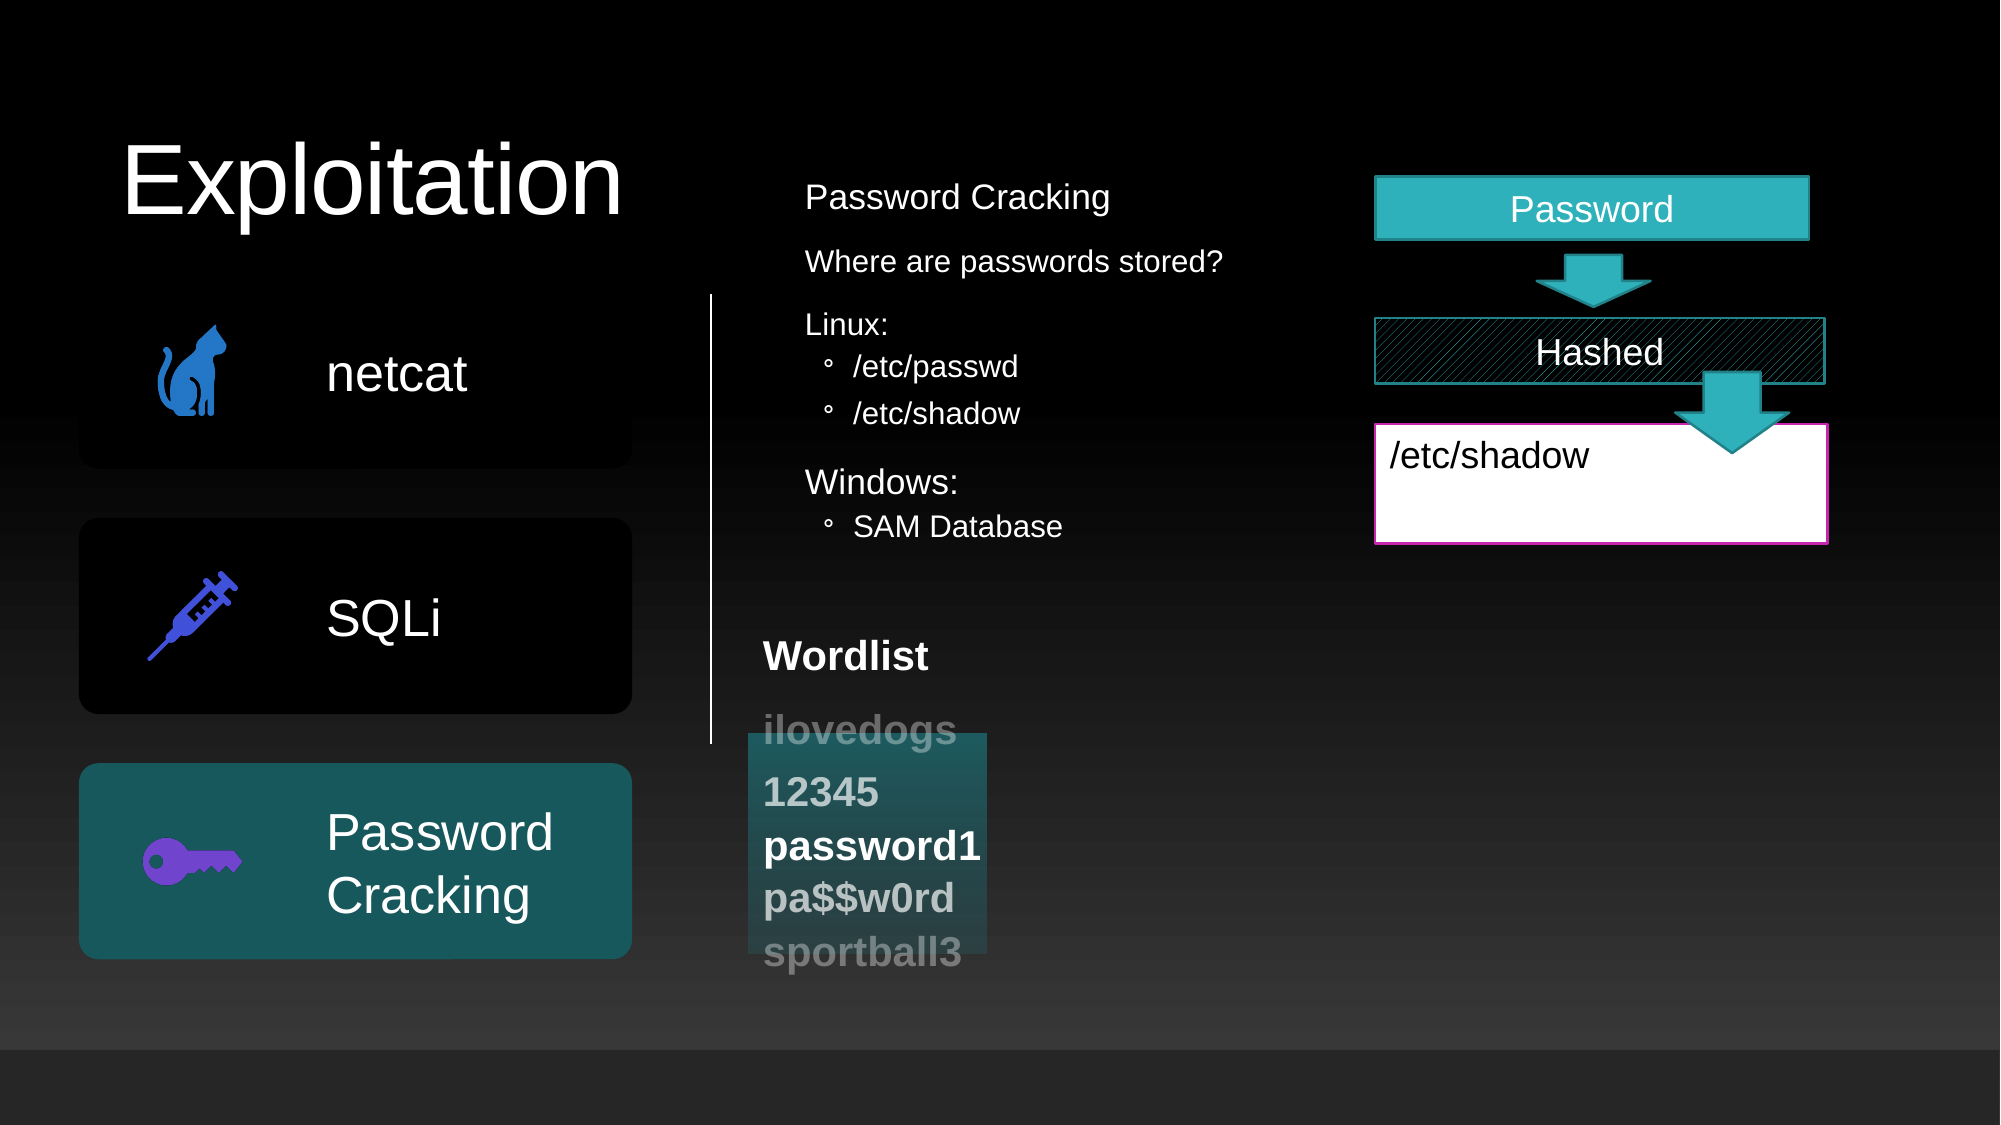

# Exploitation
Password Cracking
Where are passwords stored?
Linux:
/etc/passwd
/etc/shadow
Windows:
SAM Database

Password

netcat
SQLi
Password Cracking
Hashed

/etc/shadow
Wordlist
ilovedogs

12345
password1
pa$$w0rd
sportball3